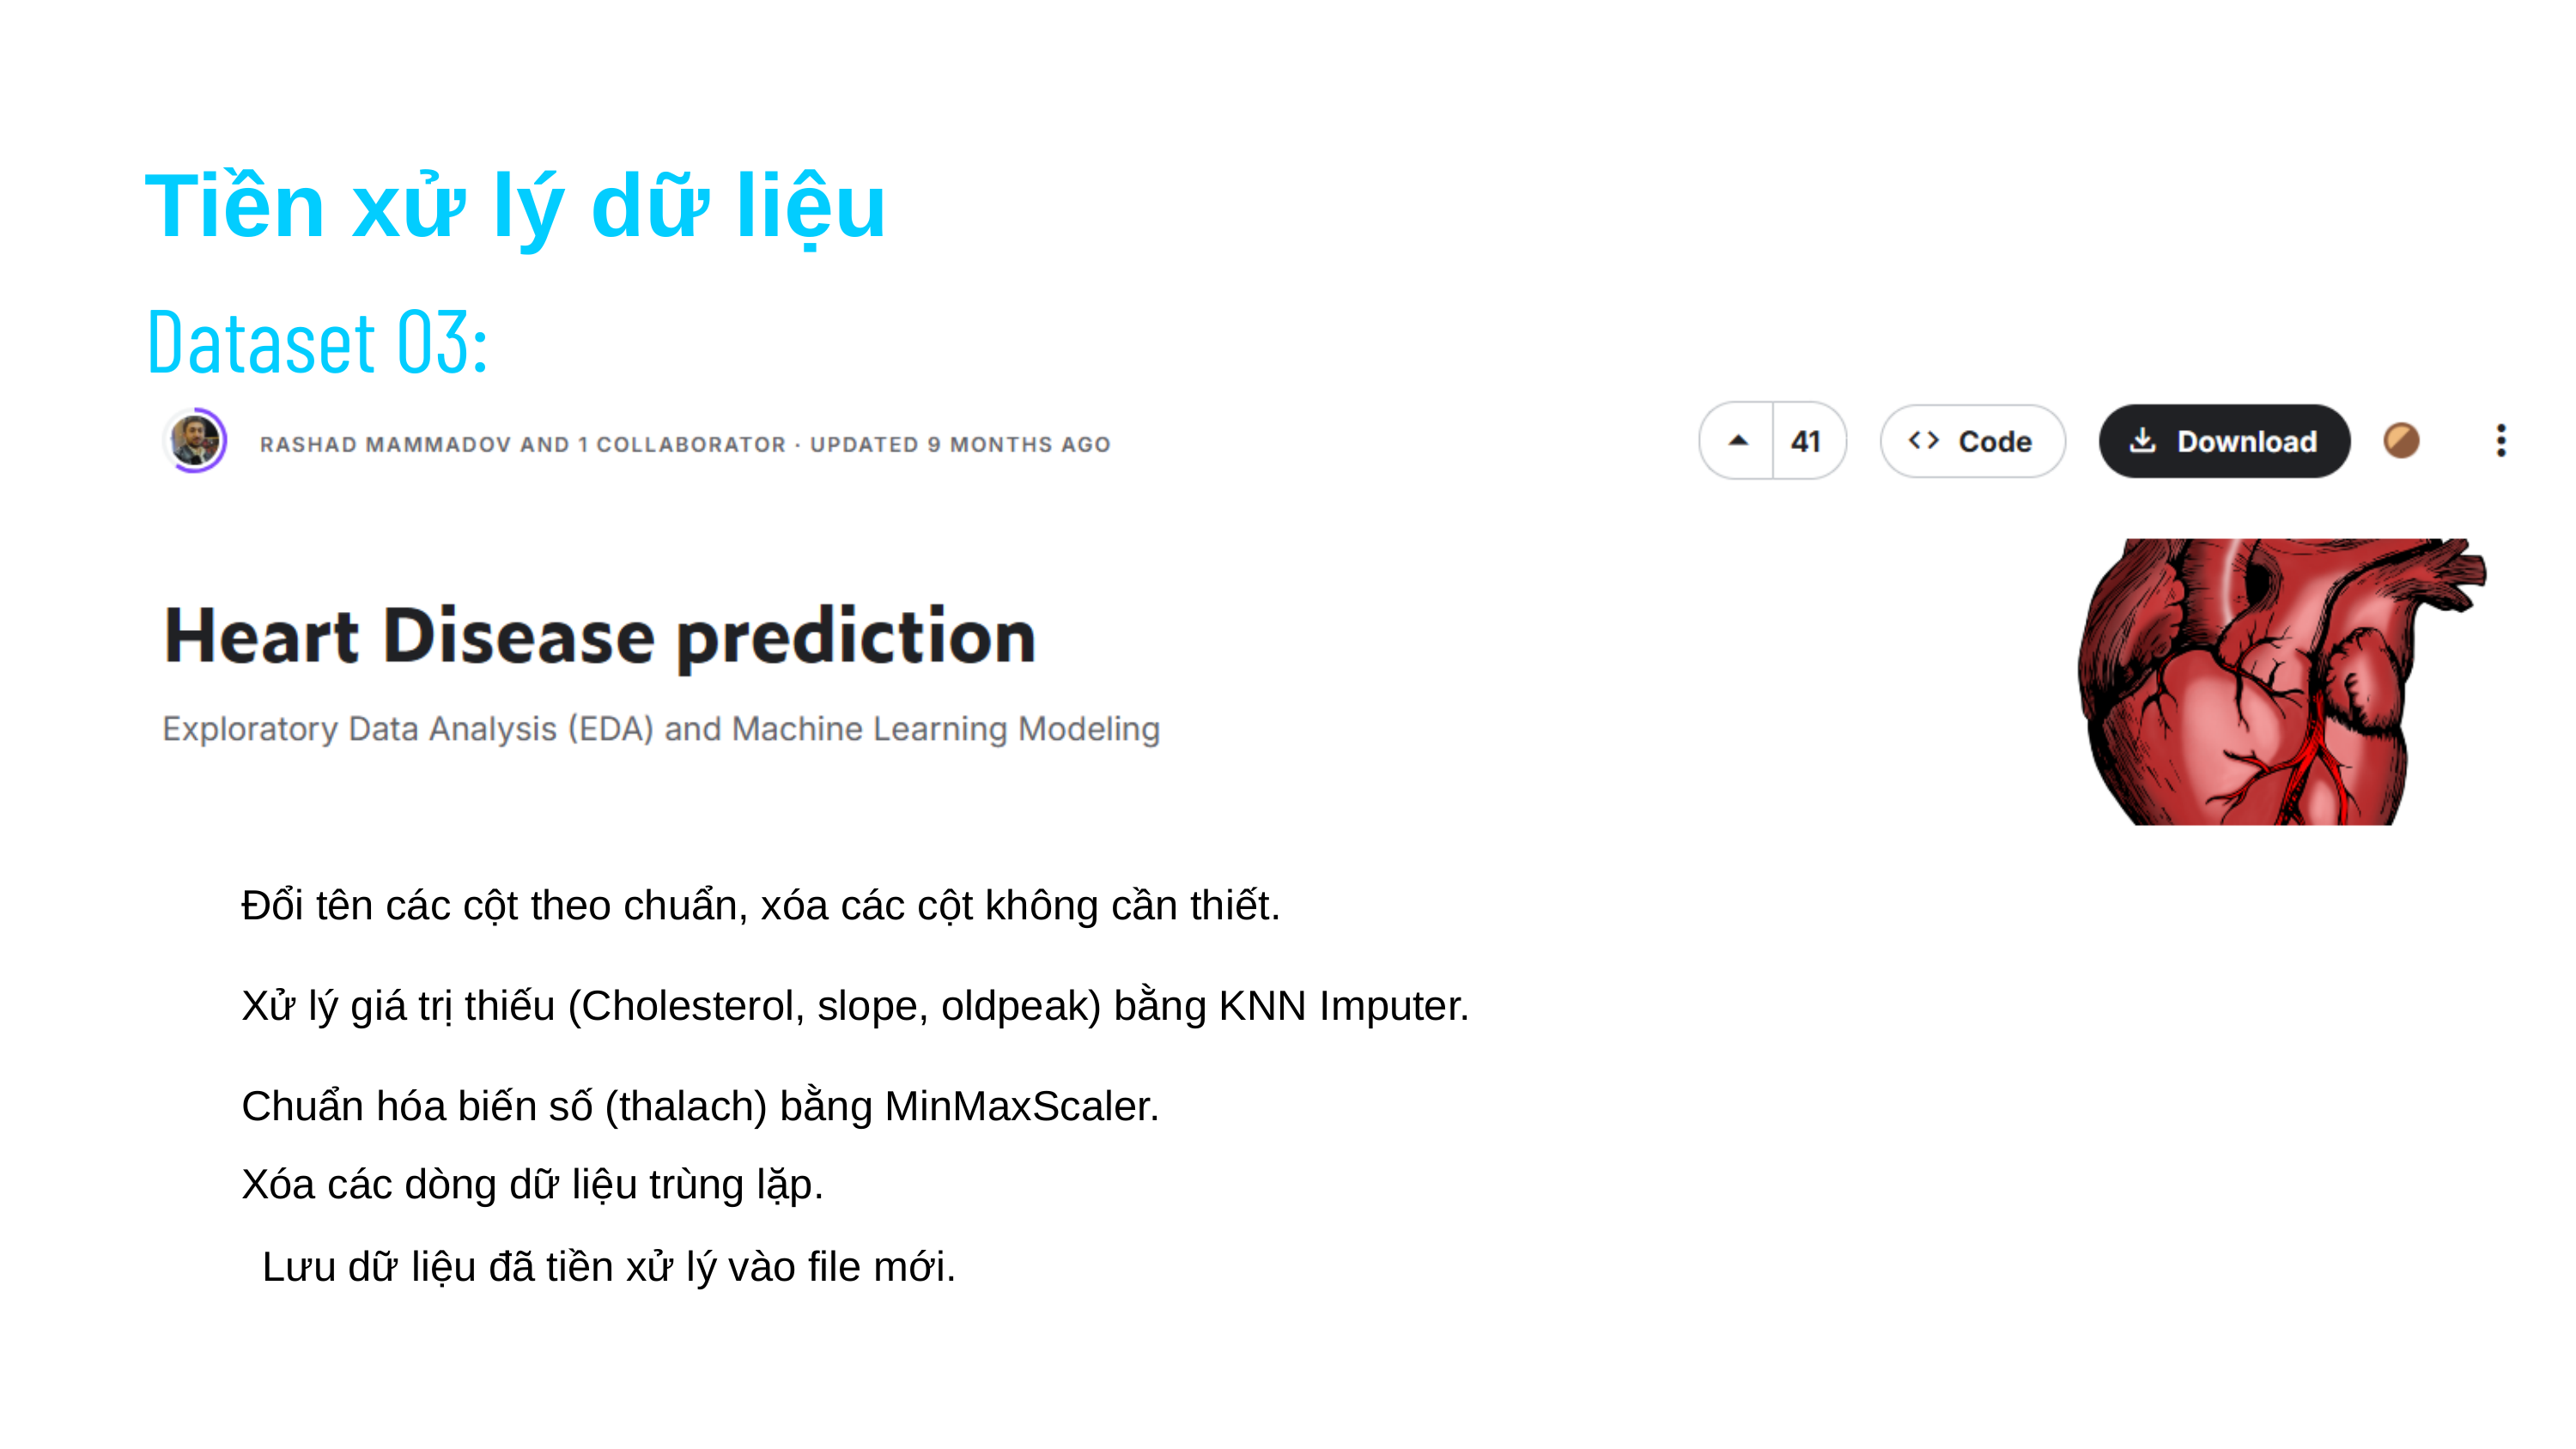

Tiền xử lý dữ liệu
Dataset 03:

Đổi tên các cột theo chuẩn, xóa các cột không cần thiết.
Xử lý giá trị thiếu (Cholesterol, slope, oldpeak) bằng KNN Imputer.
Chuẩn hóa biến số (thalach) bằng MinMaxScaler.
Xóa các dòng dữ liệu trùng lặp.

Lưu dữ liệu đã tiền xử lý vào file mới.